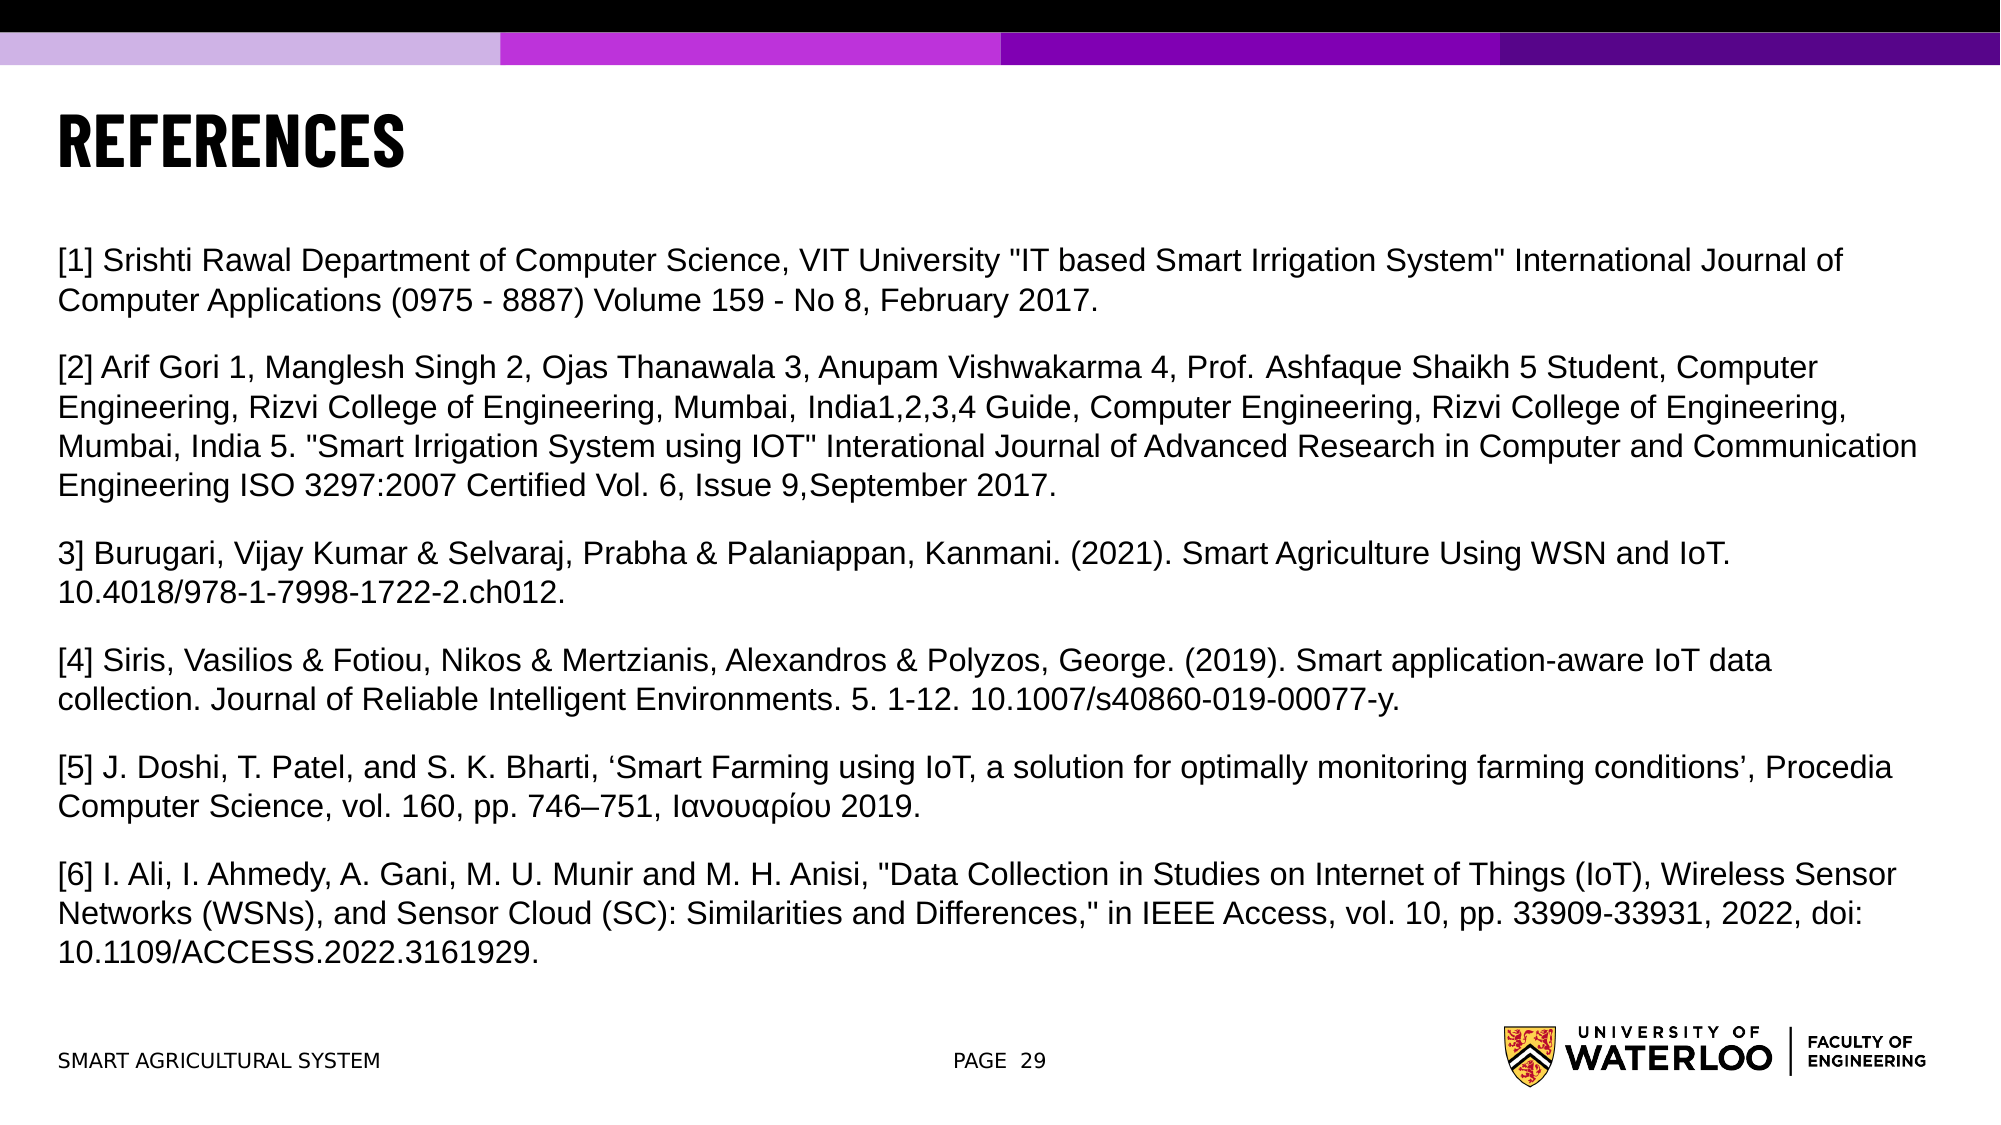

# REFERENCES
[1] Srishti Rawal Department of Computer Science, VIT University "IT based Smart Irrigation System" International Journal of Computer Applications (0975 - 8887) Volume 159 - No 8, February 2017.
[2] Arif Gori 1, Manglesh Singh 2, Ojas Thanawala 3, Anupam Vishwakarma 4, Prof. Ashfaque Shaikh 5 Student, Computer Engineering, Rizvi College of Engineering, Mumbai, India1,2,3,4 Guide, Computer Engineering, Rizvi College of Engineering, Mumbai, India 5. "Smart Irrigation System using IOT" Interational Journal of Advanced Research in Computer and Communication Engineering ISO 3297:2007 Certified Vol. 6, Issue 9,September 2017.
3] Burugari, Vijay Kumar & Selvaraj, Prabha & Palaniappan, Kanmani. (2021). Smart Agriculture Using WSN and IoT. 10.4018/978-1-7998-1722-2.ch012.
[4] Siris, Vasilios & Fotiou, Nikos & Mertzianis, Alexandros & Polyzos, George. (2019). Smart application-aware IoT data collection. Journal of Reliable Intelligent Environments. 5. 1-12. 10.1007/s40860-019-00077-y.
[5] J. Doshi, T. Patel, and S. K. Bharti, ‘Smart Farming using IoT, a solution for optimally monitoring farming conditions’, Procedia Computer Science, vol. 160, pp. 746–751, Ιανουαρίου 2019.
[6] I. Ali, I. Ahmedy, A. Gani, M. U. Munir and M. H. Anisi, "Data Collection in Studies on Internet of Things (IoT), Wireless Sensor Networks (WSNs), and Sensor Cloud (SC): Similarities and Differences," in IEEE Access, vol. 10, pp. 33909-33931, 2022, doi: 10.1109/ACCESS.2022.3161929.

SMART AGRICULTURAL SYSTEM
PAGE  29